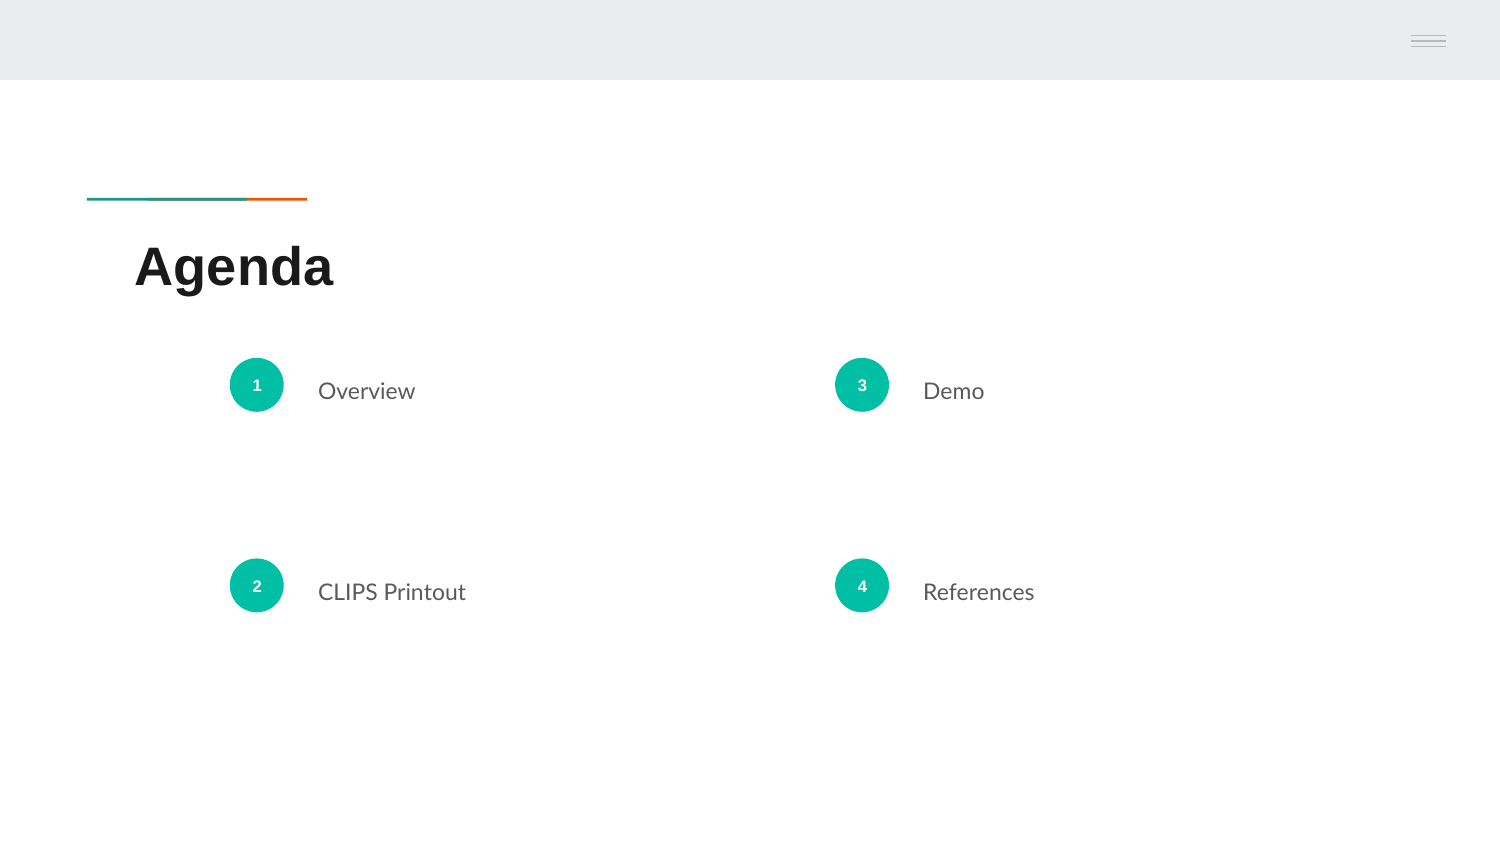

# Agenda
1
Overview
3
Demo
2
CLIPS Printout
4
References